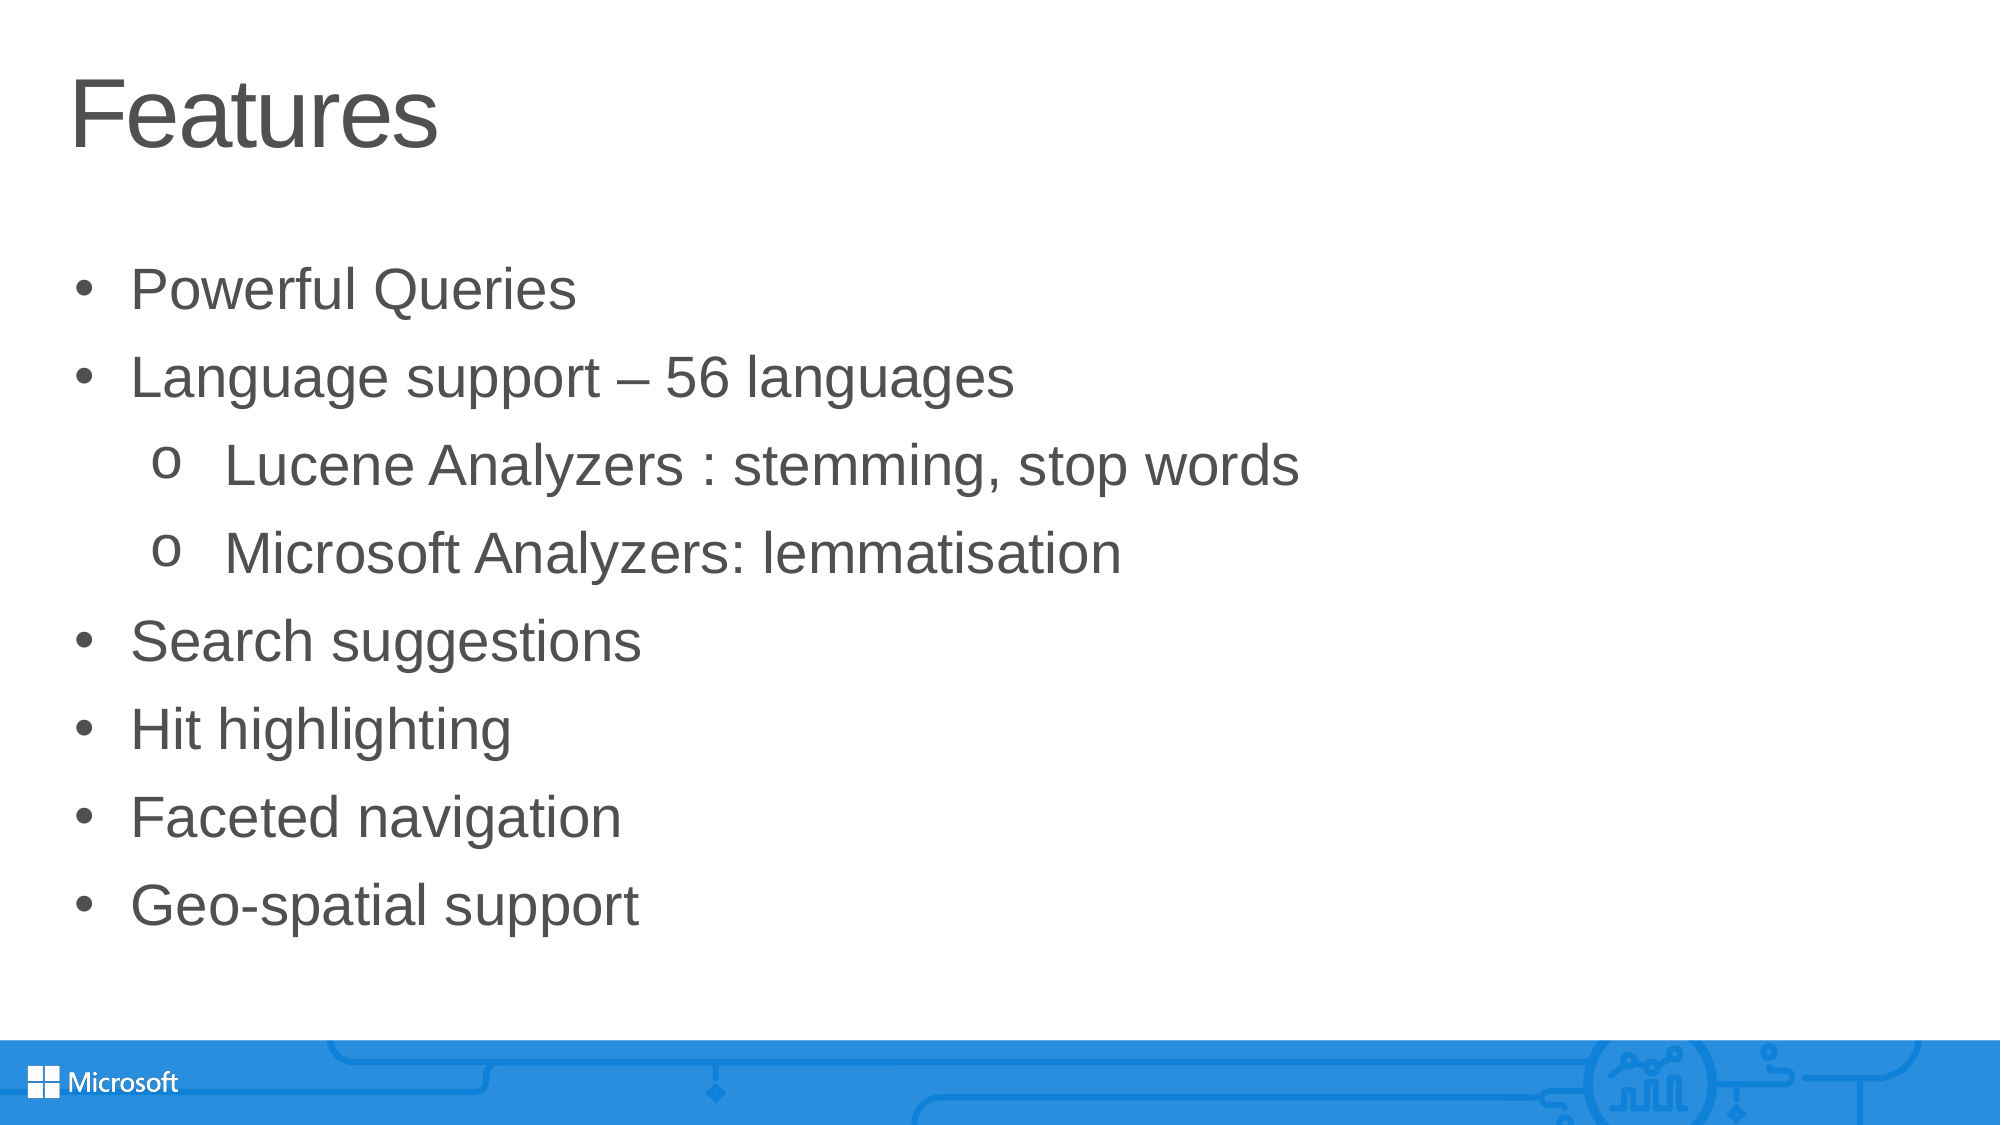

# Features
Powerful Queries
Language support – 56 languages
Lucene Analyzers : stemming, stop words
Microsoft Analyzers: lemmatisation
Search suggestions
Hit highlighting
Faceted navigation
Geo-spatial support